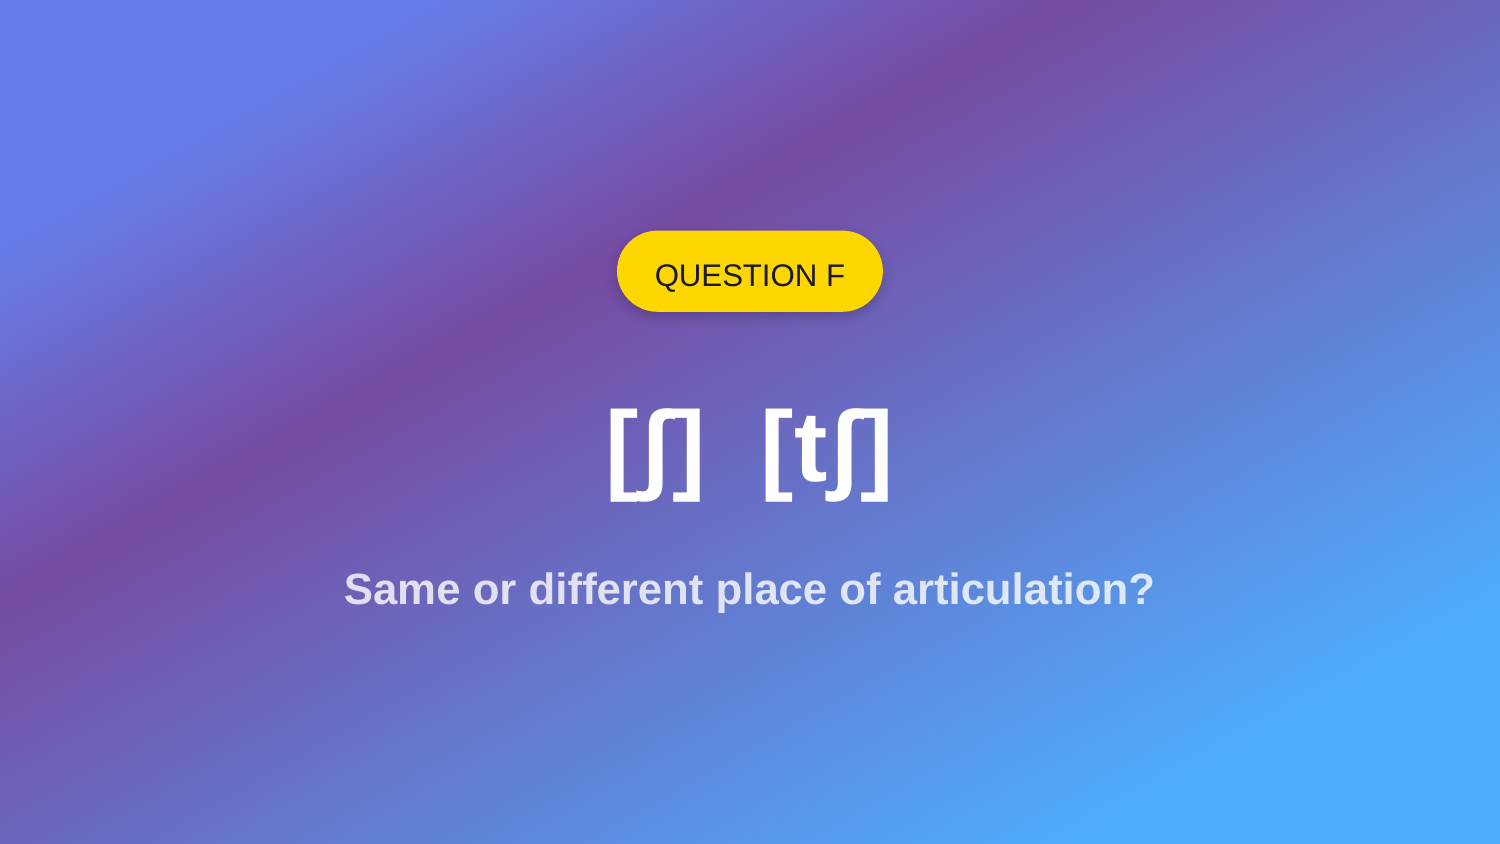

QUESTION F
[ʃ]  [tʃ]
Same or different place of articulation?